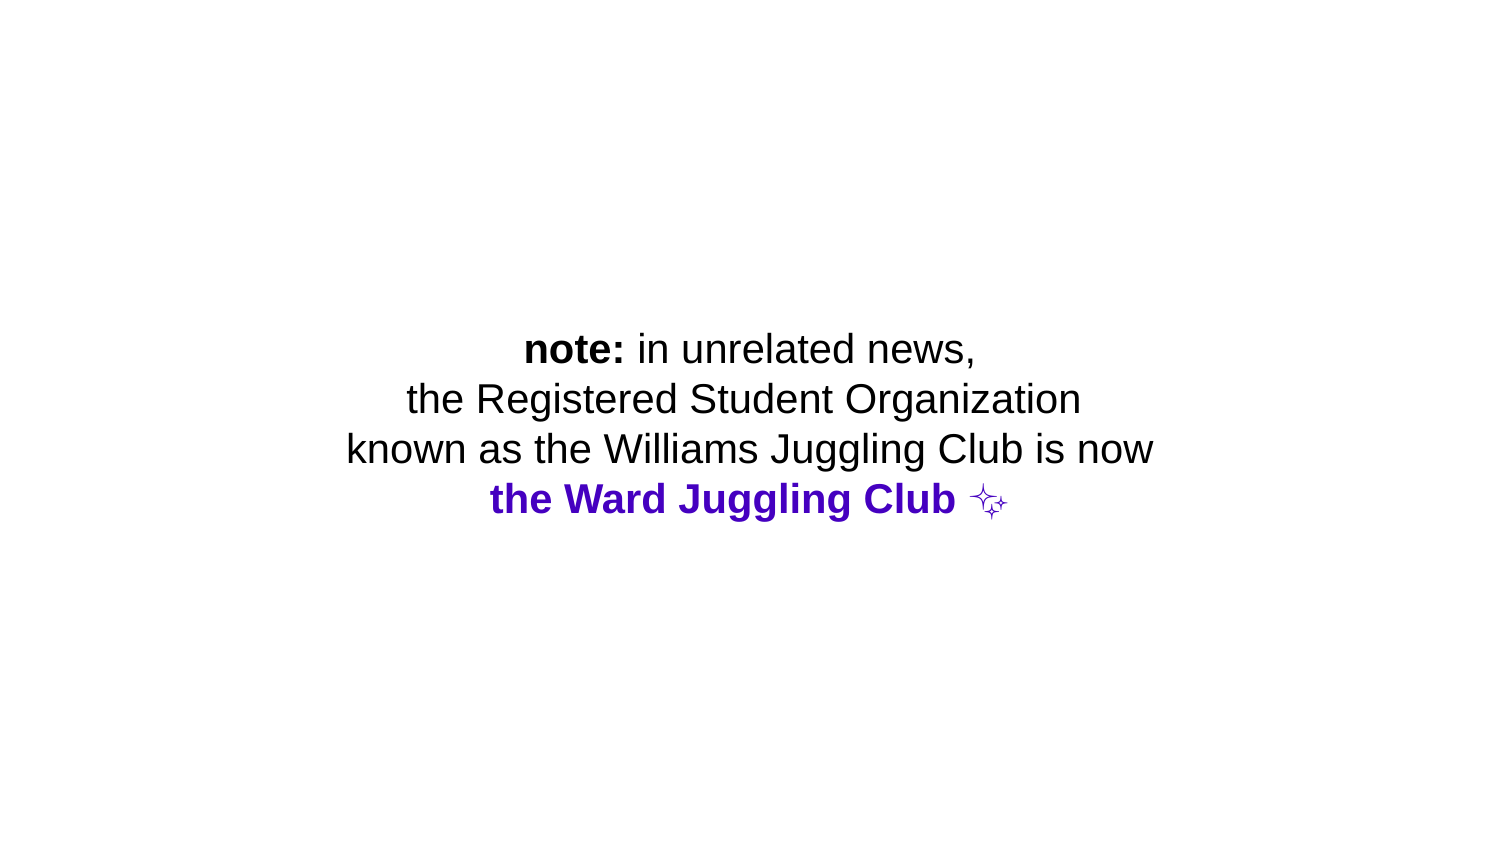

# note: in unrelated news, the Registered Student Organization known as the Williams Juggling Club is now the Ward Juggling Club ✨